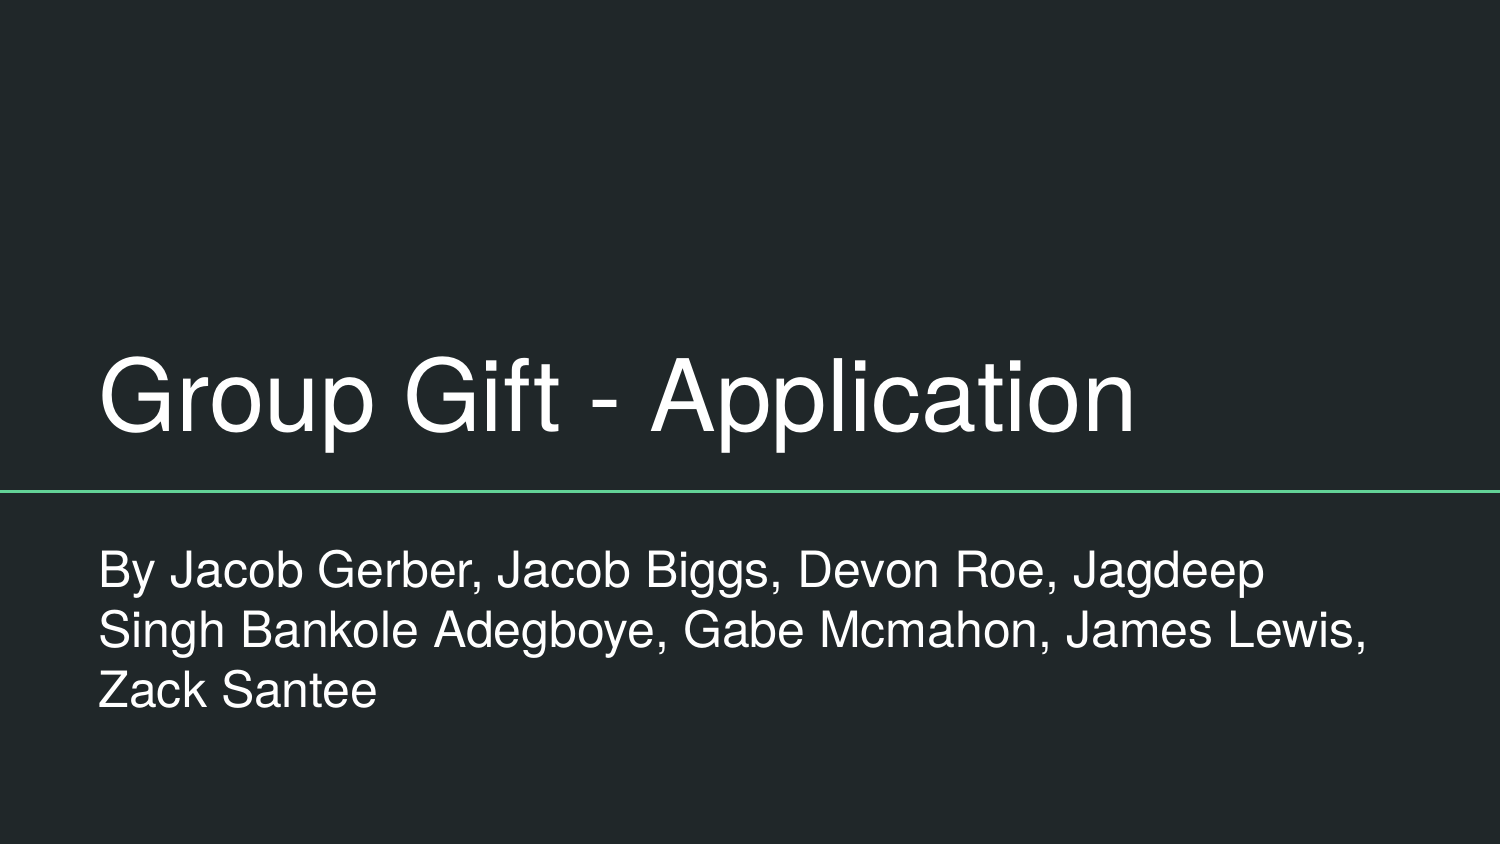

# Group Gift - Application
By Jacob Gerber, Jacob Biggs, Devon Roe, Jagdeep Singh Bankole Adegboye, Gabe Mcmahon, James Lewis, Zack Santee